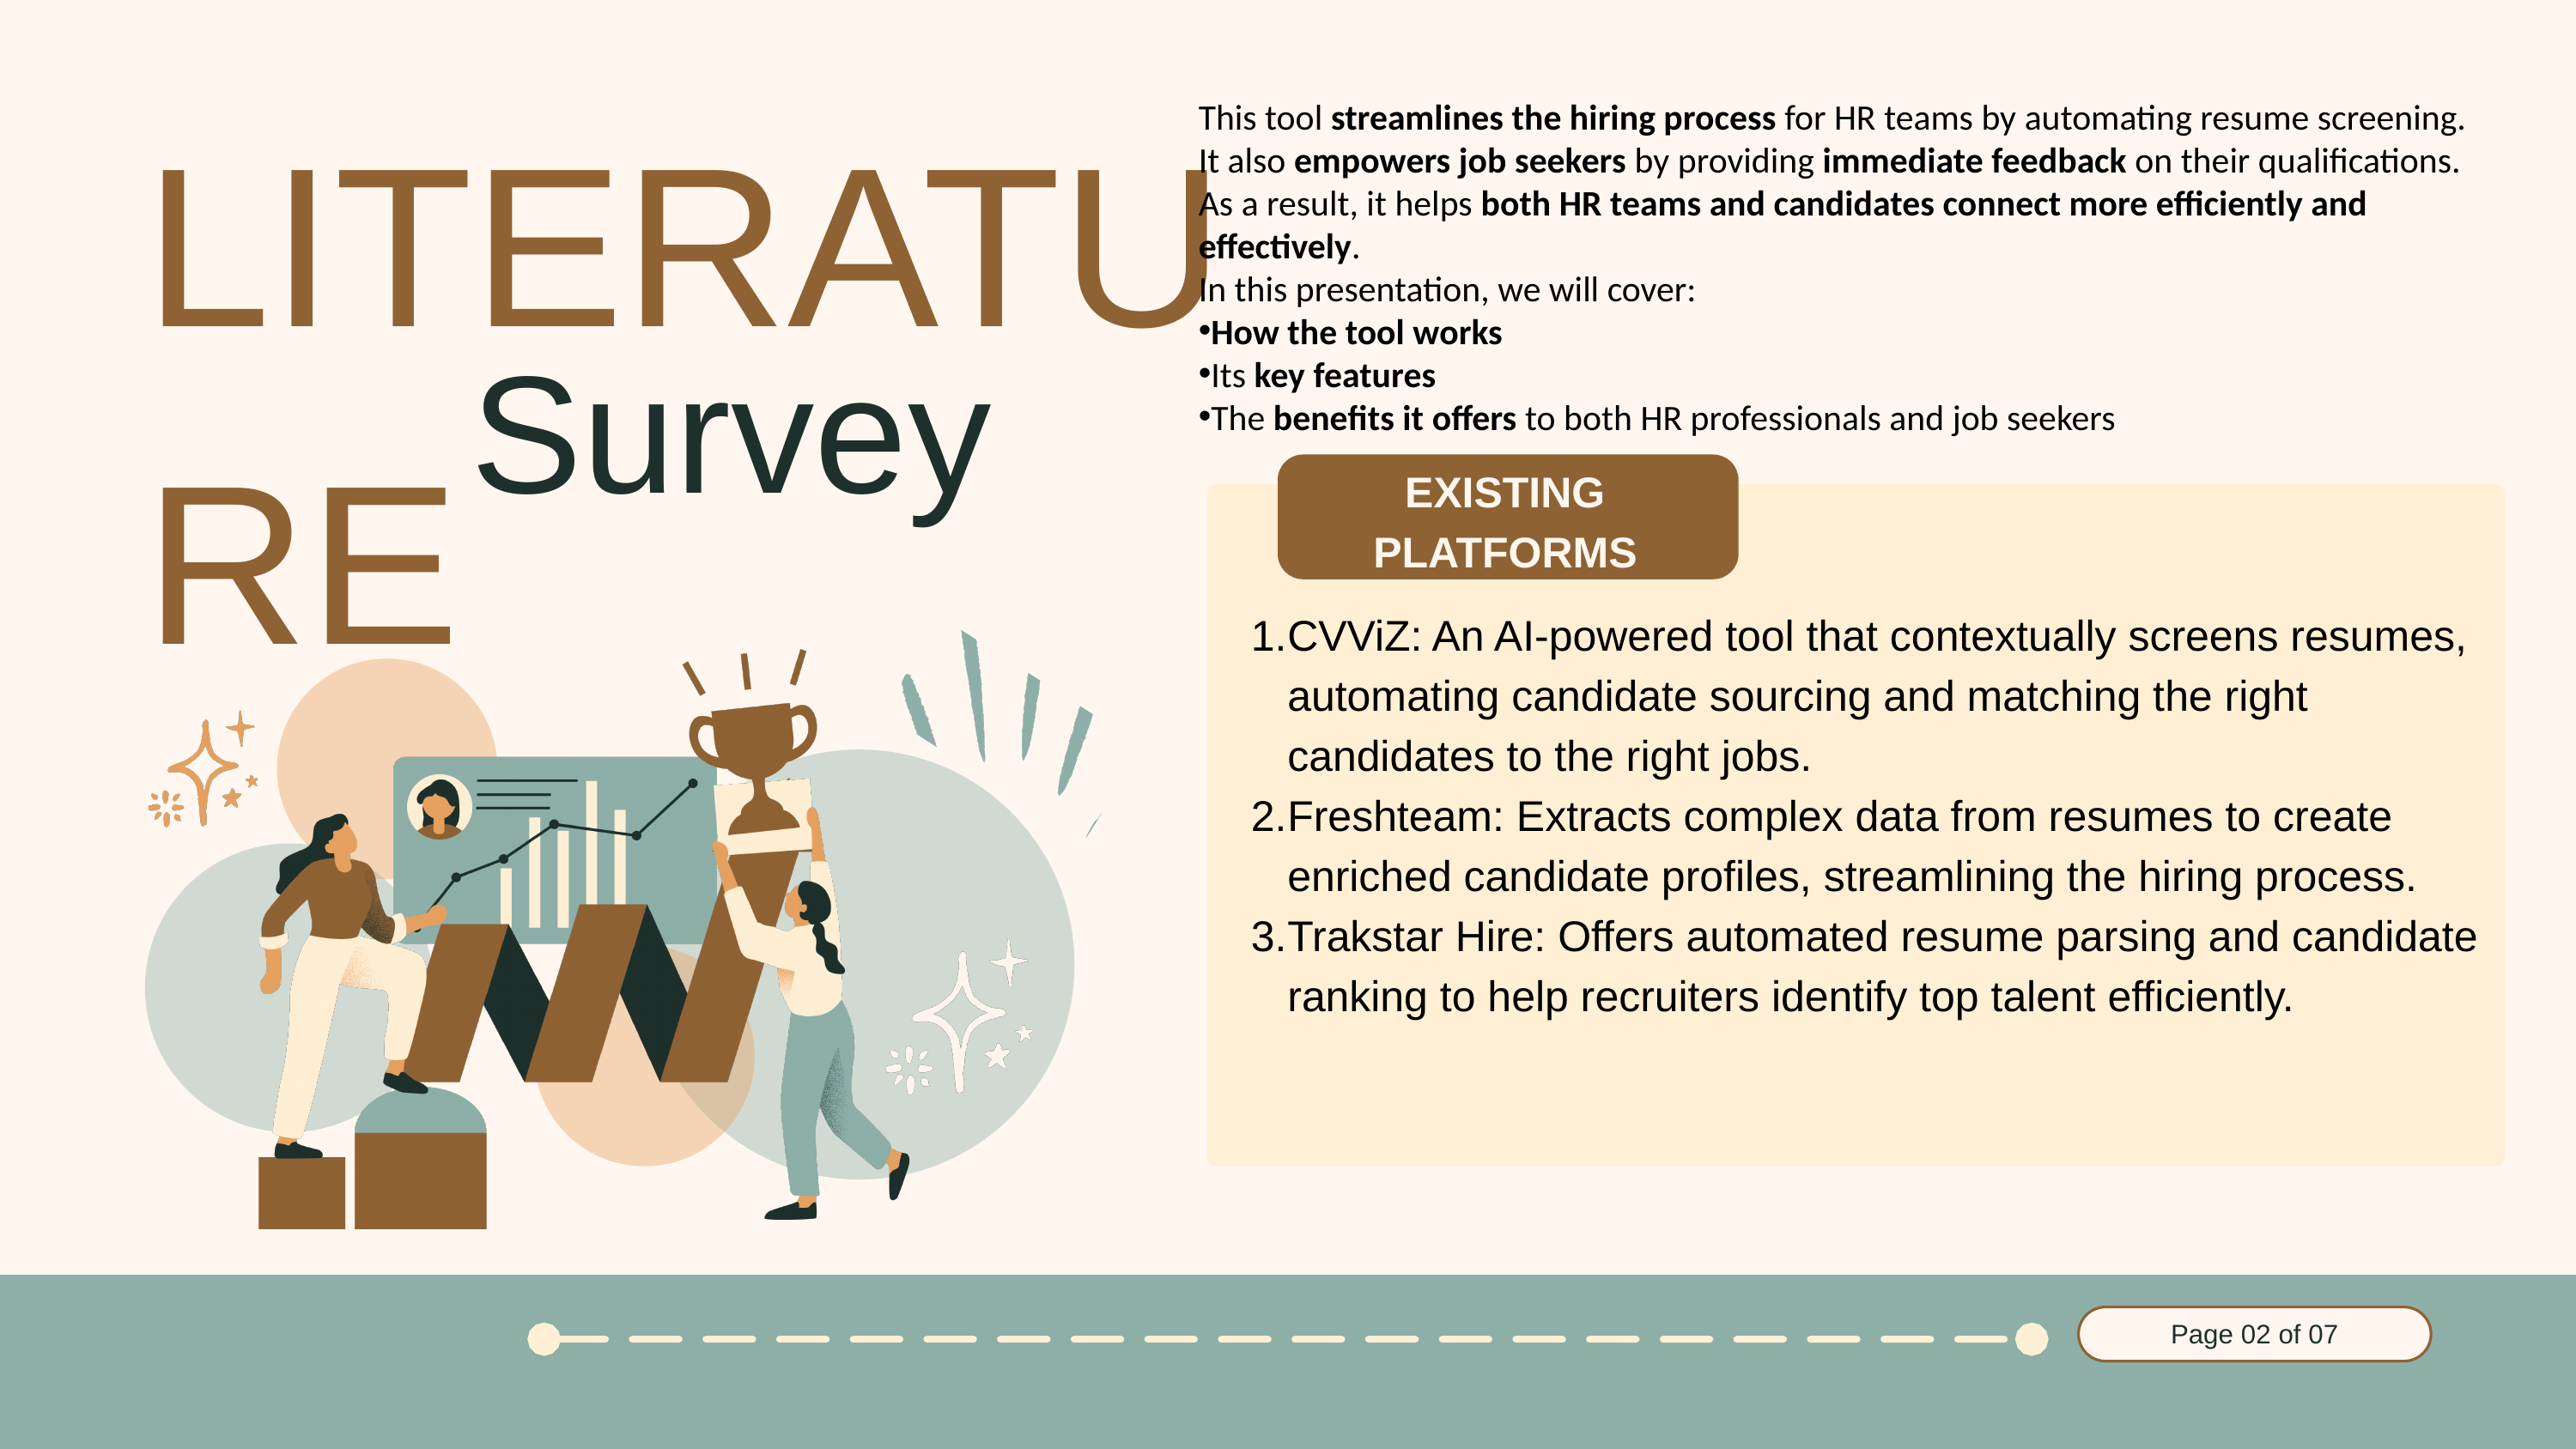

LITERATURE
This tool streamlines the hiring process for HR teams by automating resume screening.
It also empowers job seekers by providing immediate feedback on their qualifications.
As a result, it helps both HR teams and candidates connect more efficiently and effectively.
In this presentation, we will cover:
How the tool works
Its key features
The benefits it offers to both HR professionals and job seekers
Survey

EXISTING PLATFORMS

CVViZ: An AI-powered tool that contextually screens resumes, automating candidate sourcing and matching the right candidates to the right jobs.
Freshteam: Extracts complex data from resumes to create enriched candidate profiles, streamlining the hiring process.
Trakstar Hire: Offers automated resume parsing and candidate ranking to help recruiters identify top talent efficiently.

Page 02 of 07